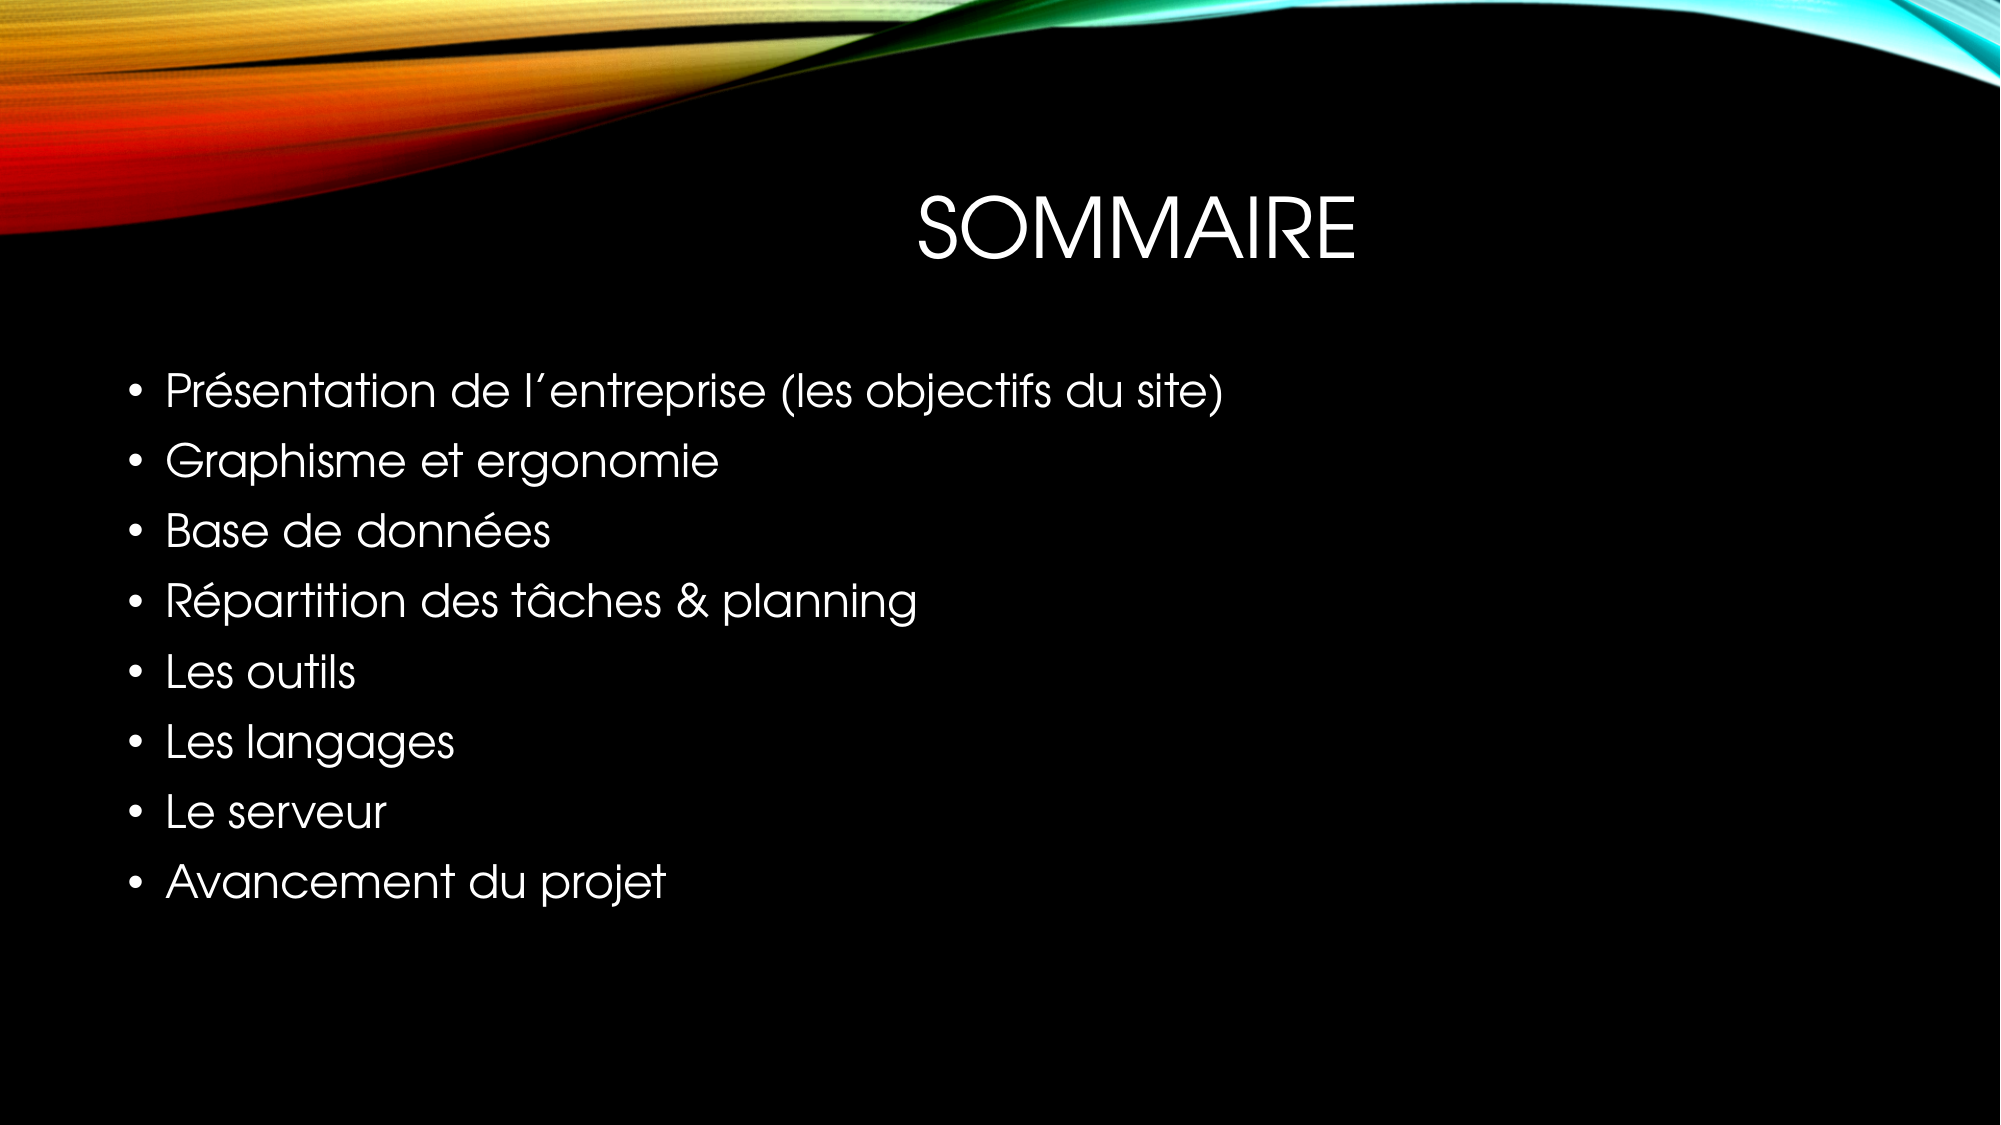

# Sommaire
Présentation de l’entreprise (les objectifs du site)
Graphisme et ergonomie
Base de données
Répartition des tâches & planning
Les outils
Les langages
Le serveur
Avancement du projet